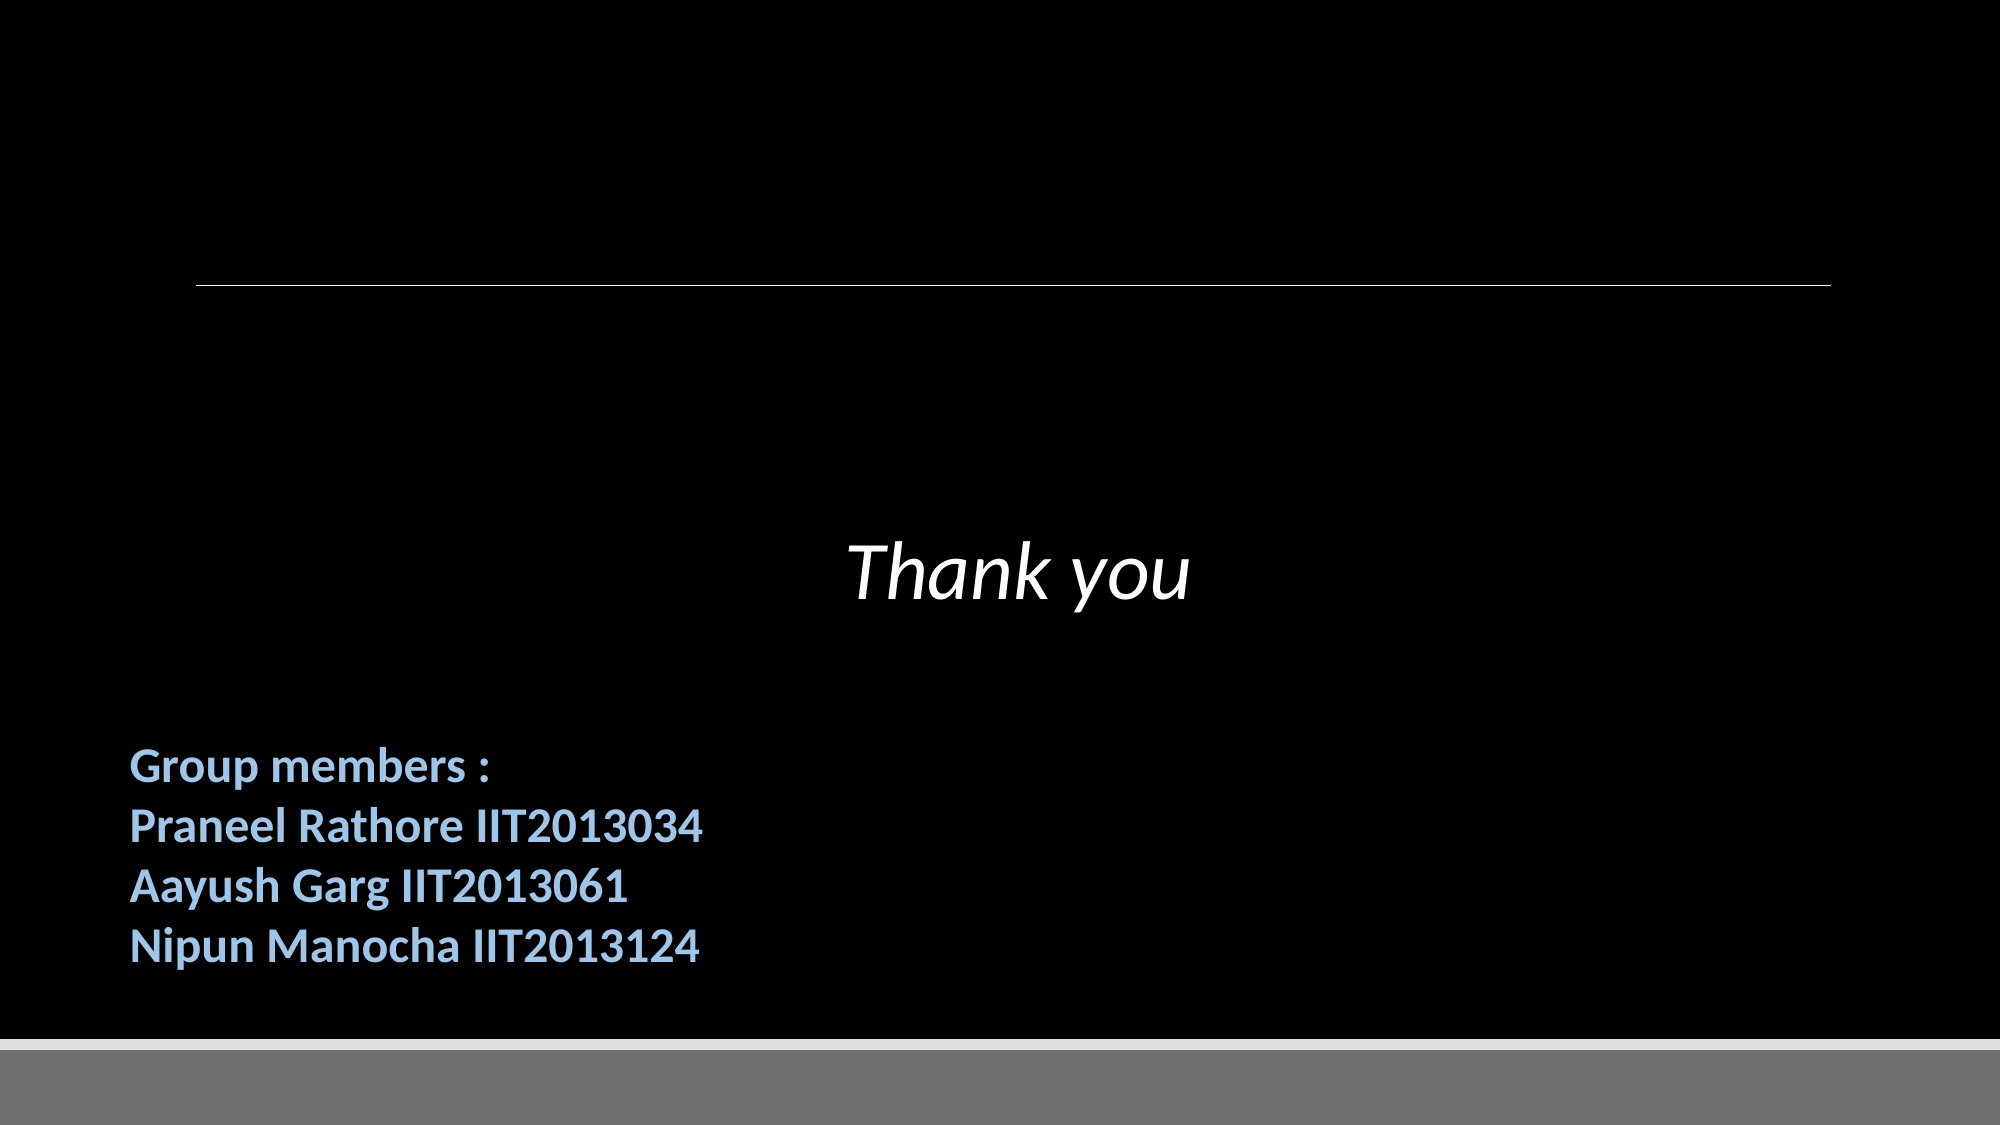

Thank you
Group members :
Praneel Rathore IIT2013034
Aayush Garg IIT2013061
Nipun Manocha IIT2013124